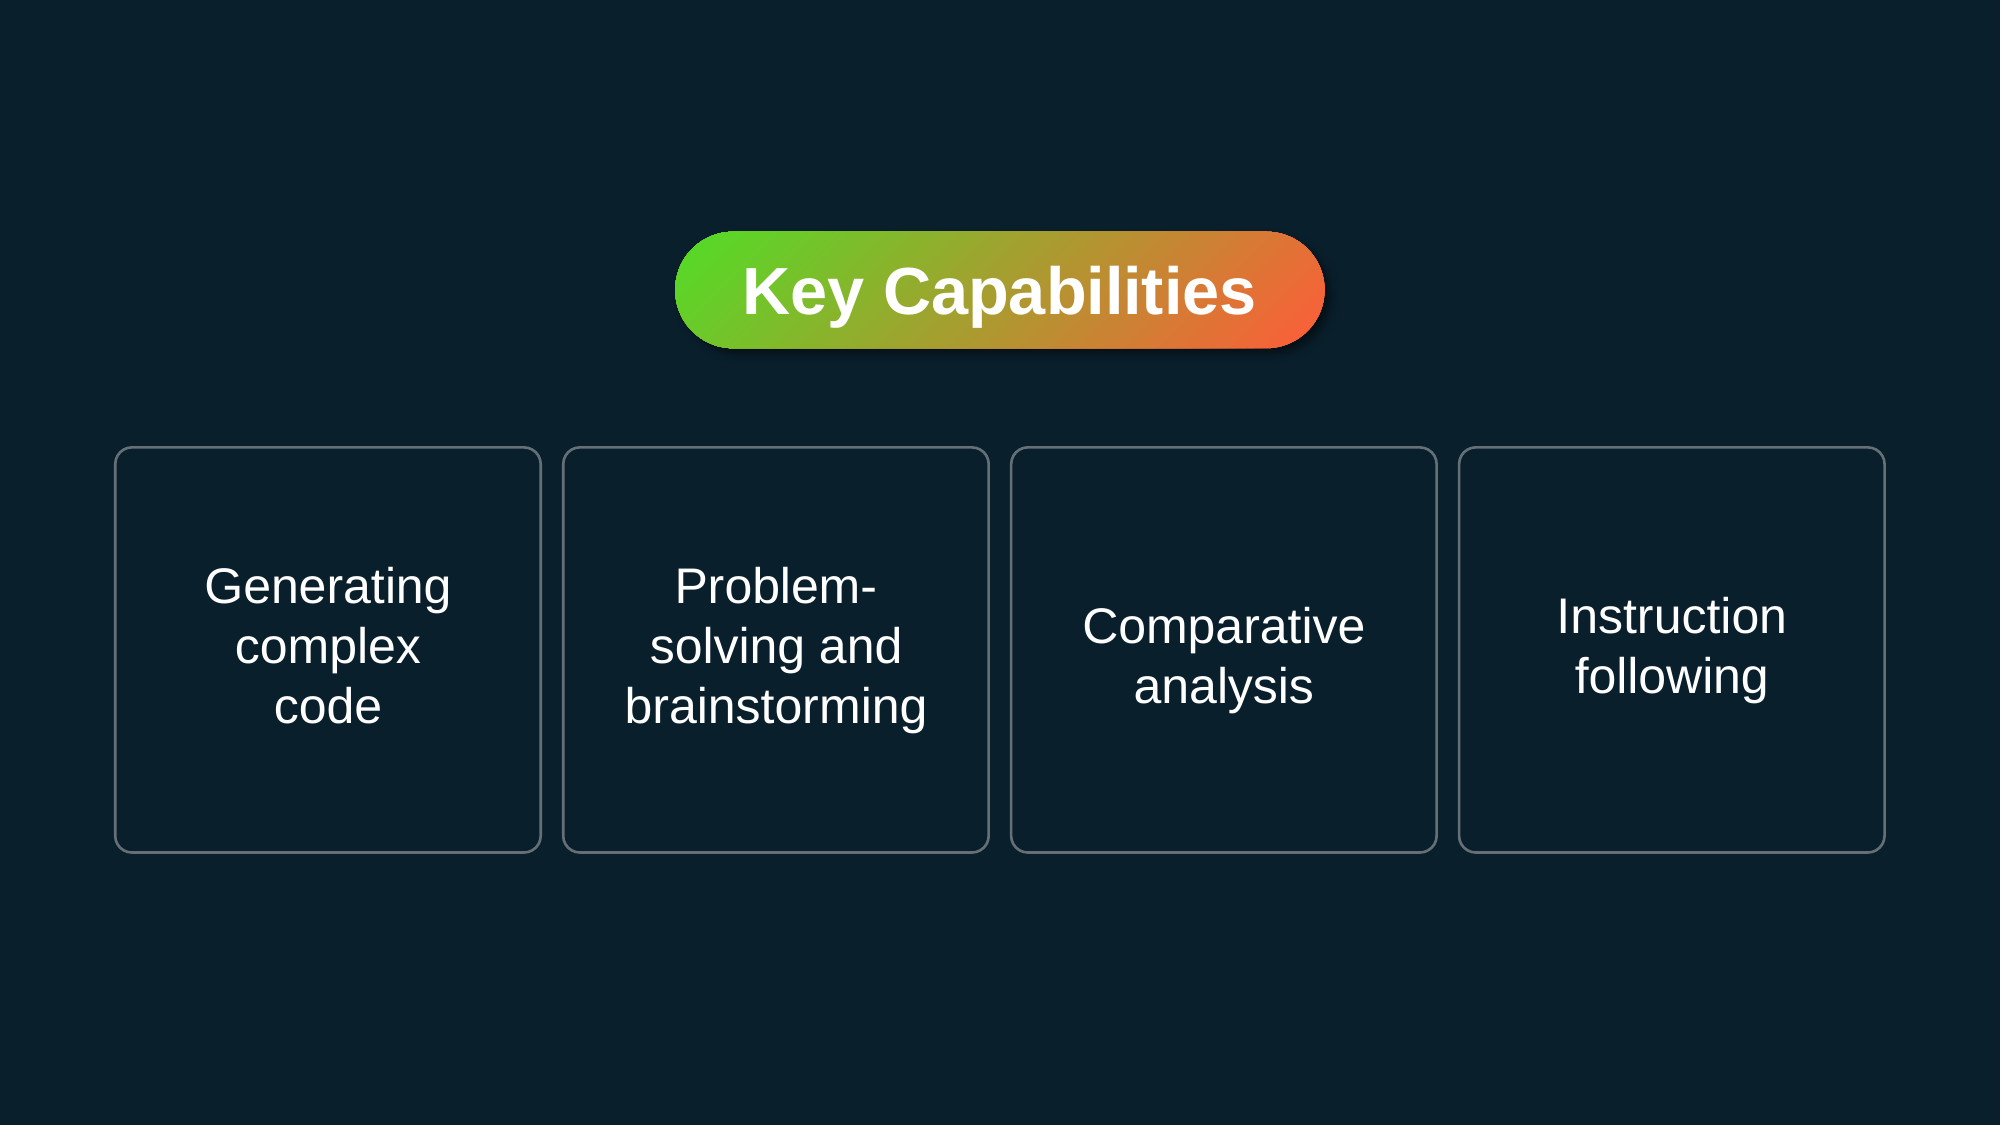

Key Capabilities

Problem-solving and brainstorming
Instruction following
Generating complex code
Comparative analysis